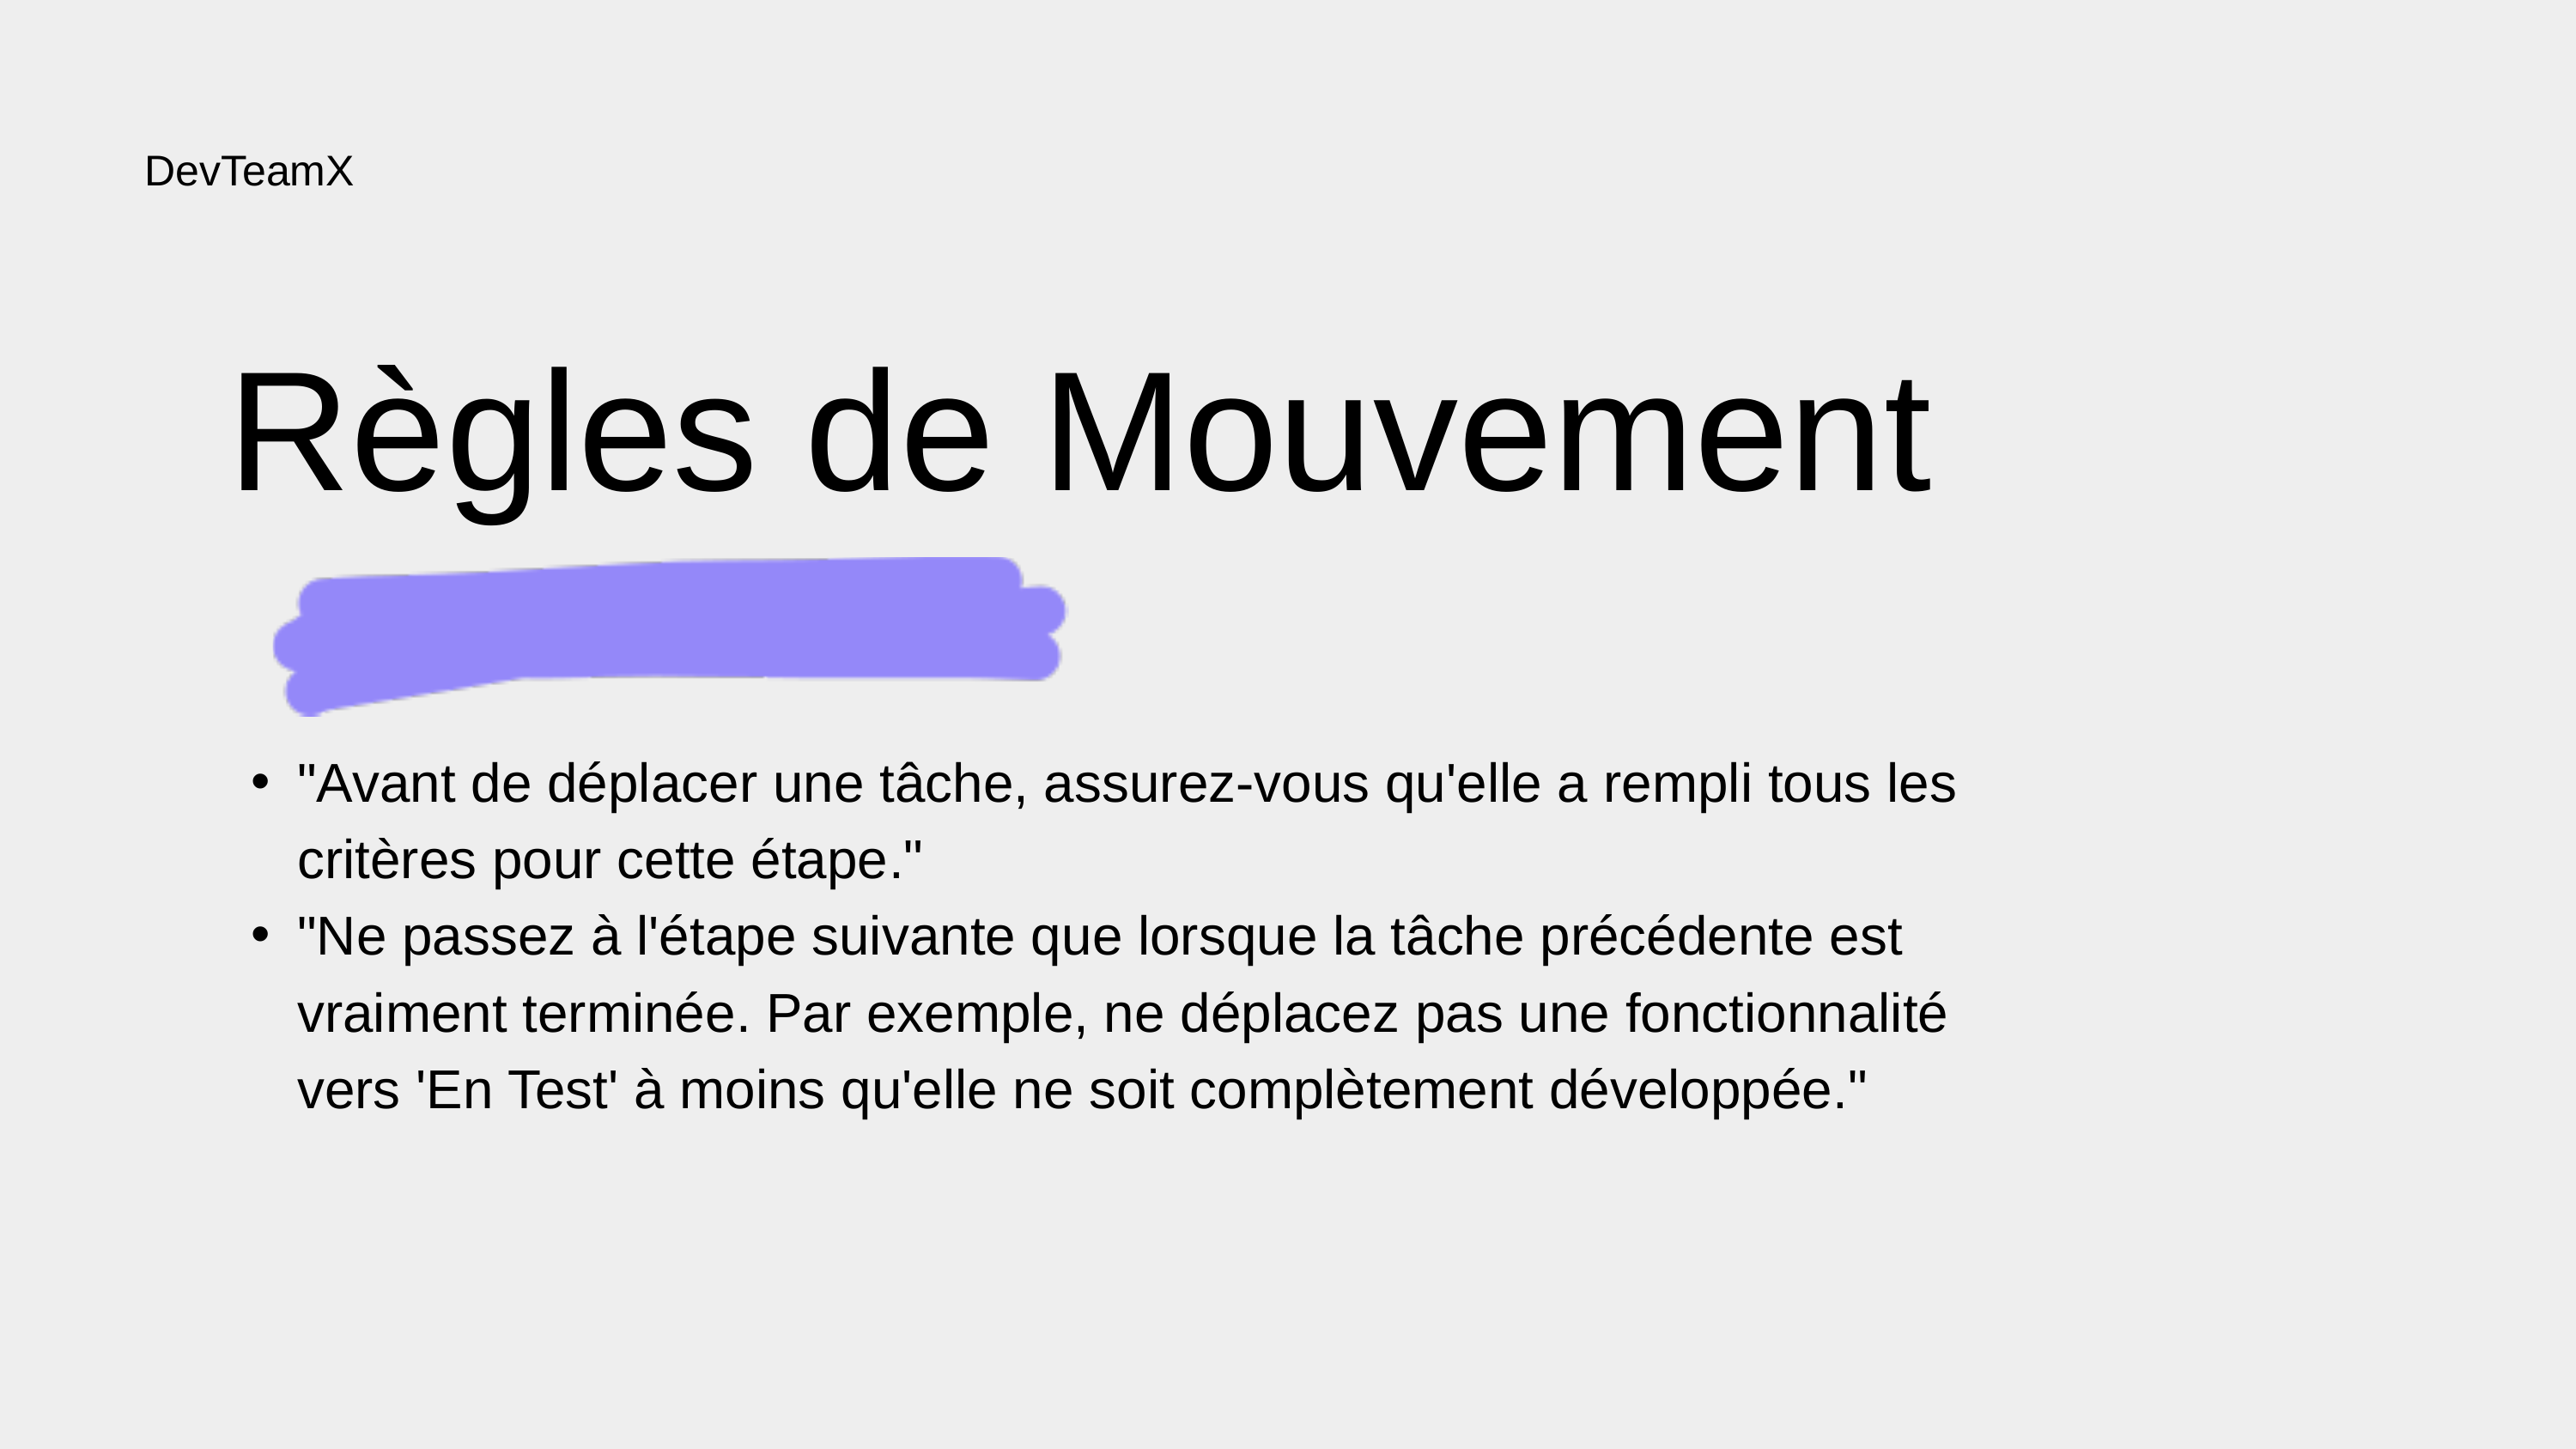

DevTeamX
Règles de Mouvement

"Avant de déplacer une tâche, assurez-vous qu'elle a rempli tous les critères pour cette étape."
"Ne passez à l'étape suivante que lorsque la tâche précédente est vraiment terminée. Par exemple, ne déplacez pas une fonctionnalité vers 'En Test' à moins qu'elle ne soit complètement développée."